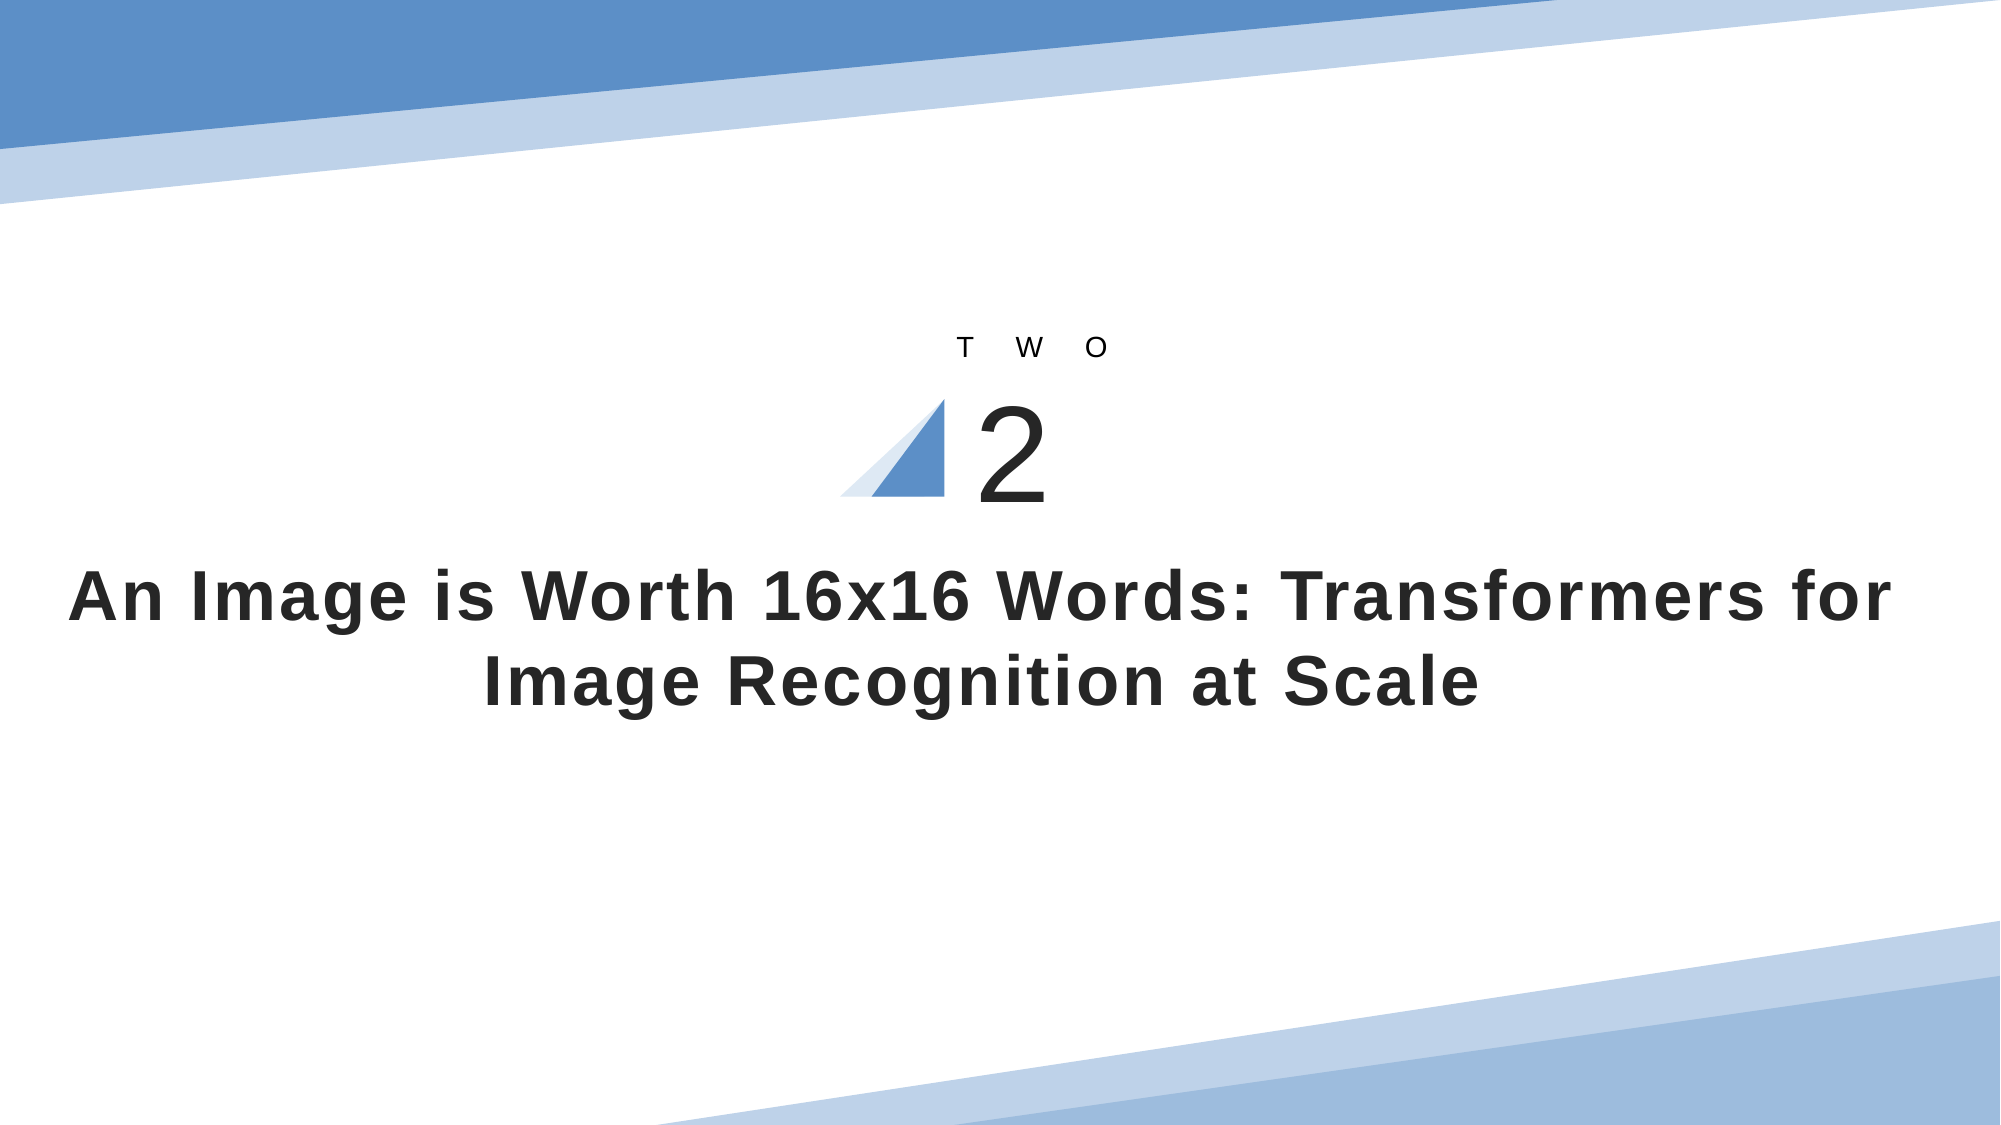

TWO
2
# An Image is Worth 16x16 Words: Transformers for Image Recognition at Scale